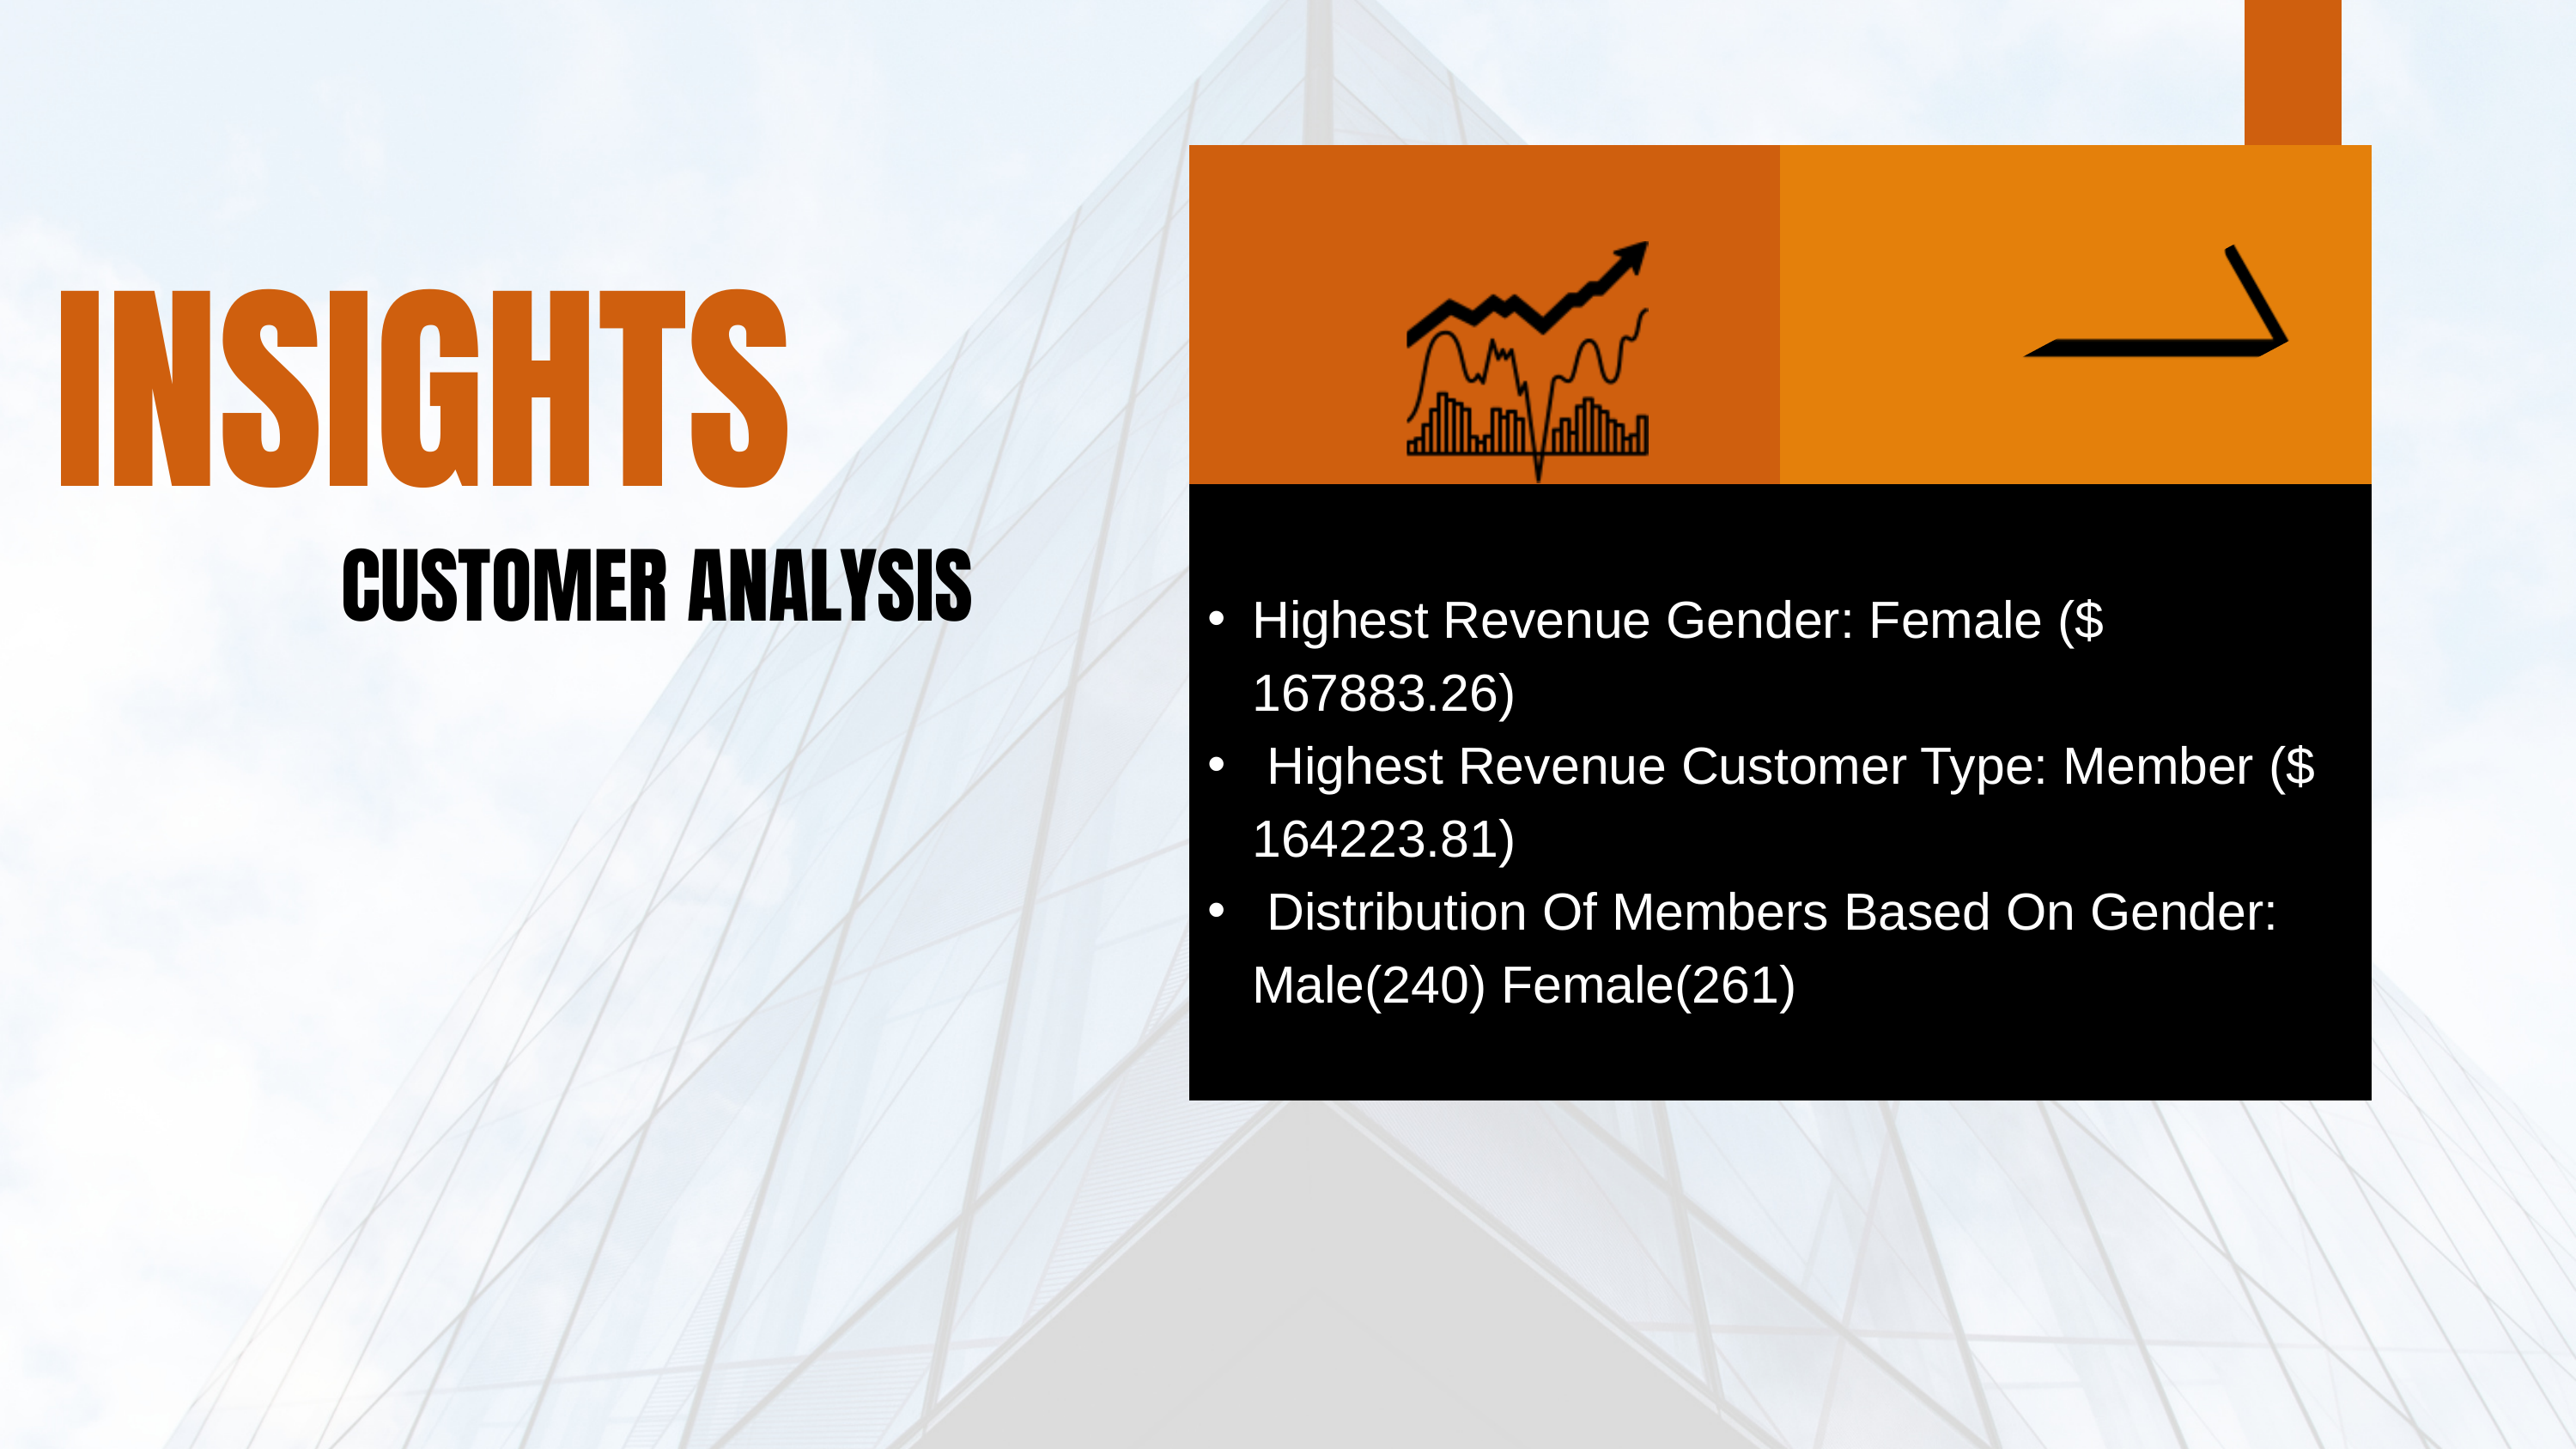

INSIGHTS

CUSTOMER ANALYSIS
Highest Revenue Gender: Female ($ 167883.26)
 Highest Revenue Customer Type: Member ($ 164223.81)
 Distribution Of Members Based On Gender: Male(240) Female(261)